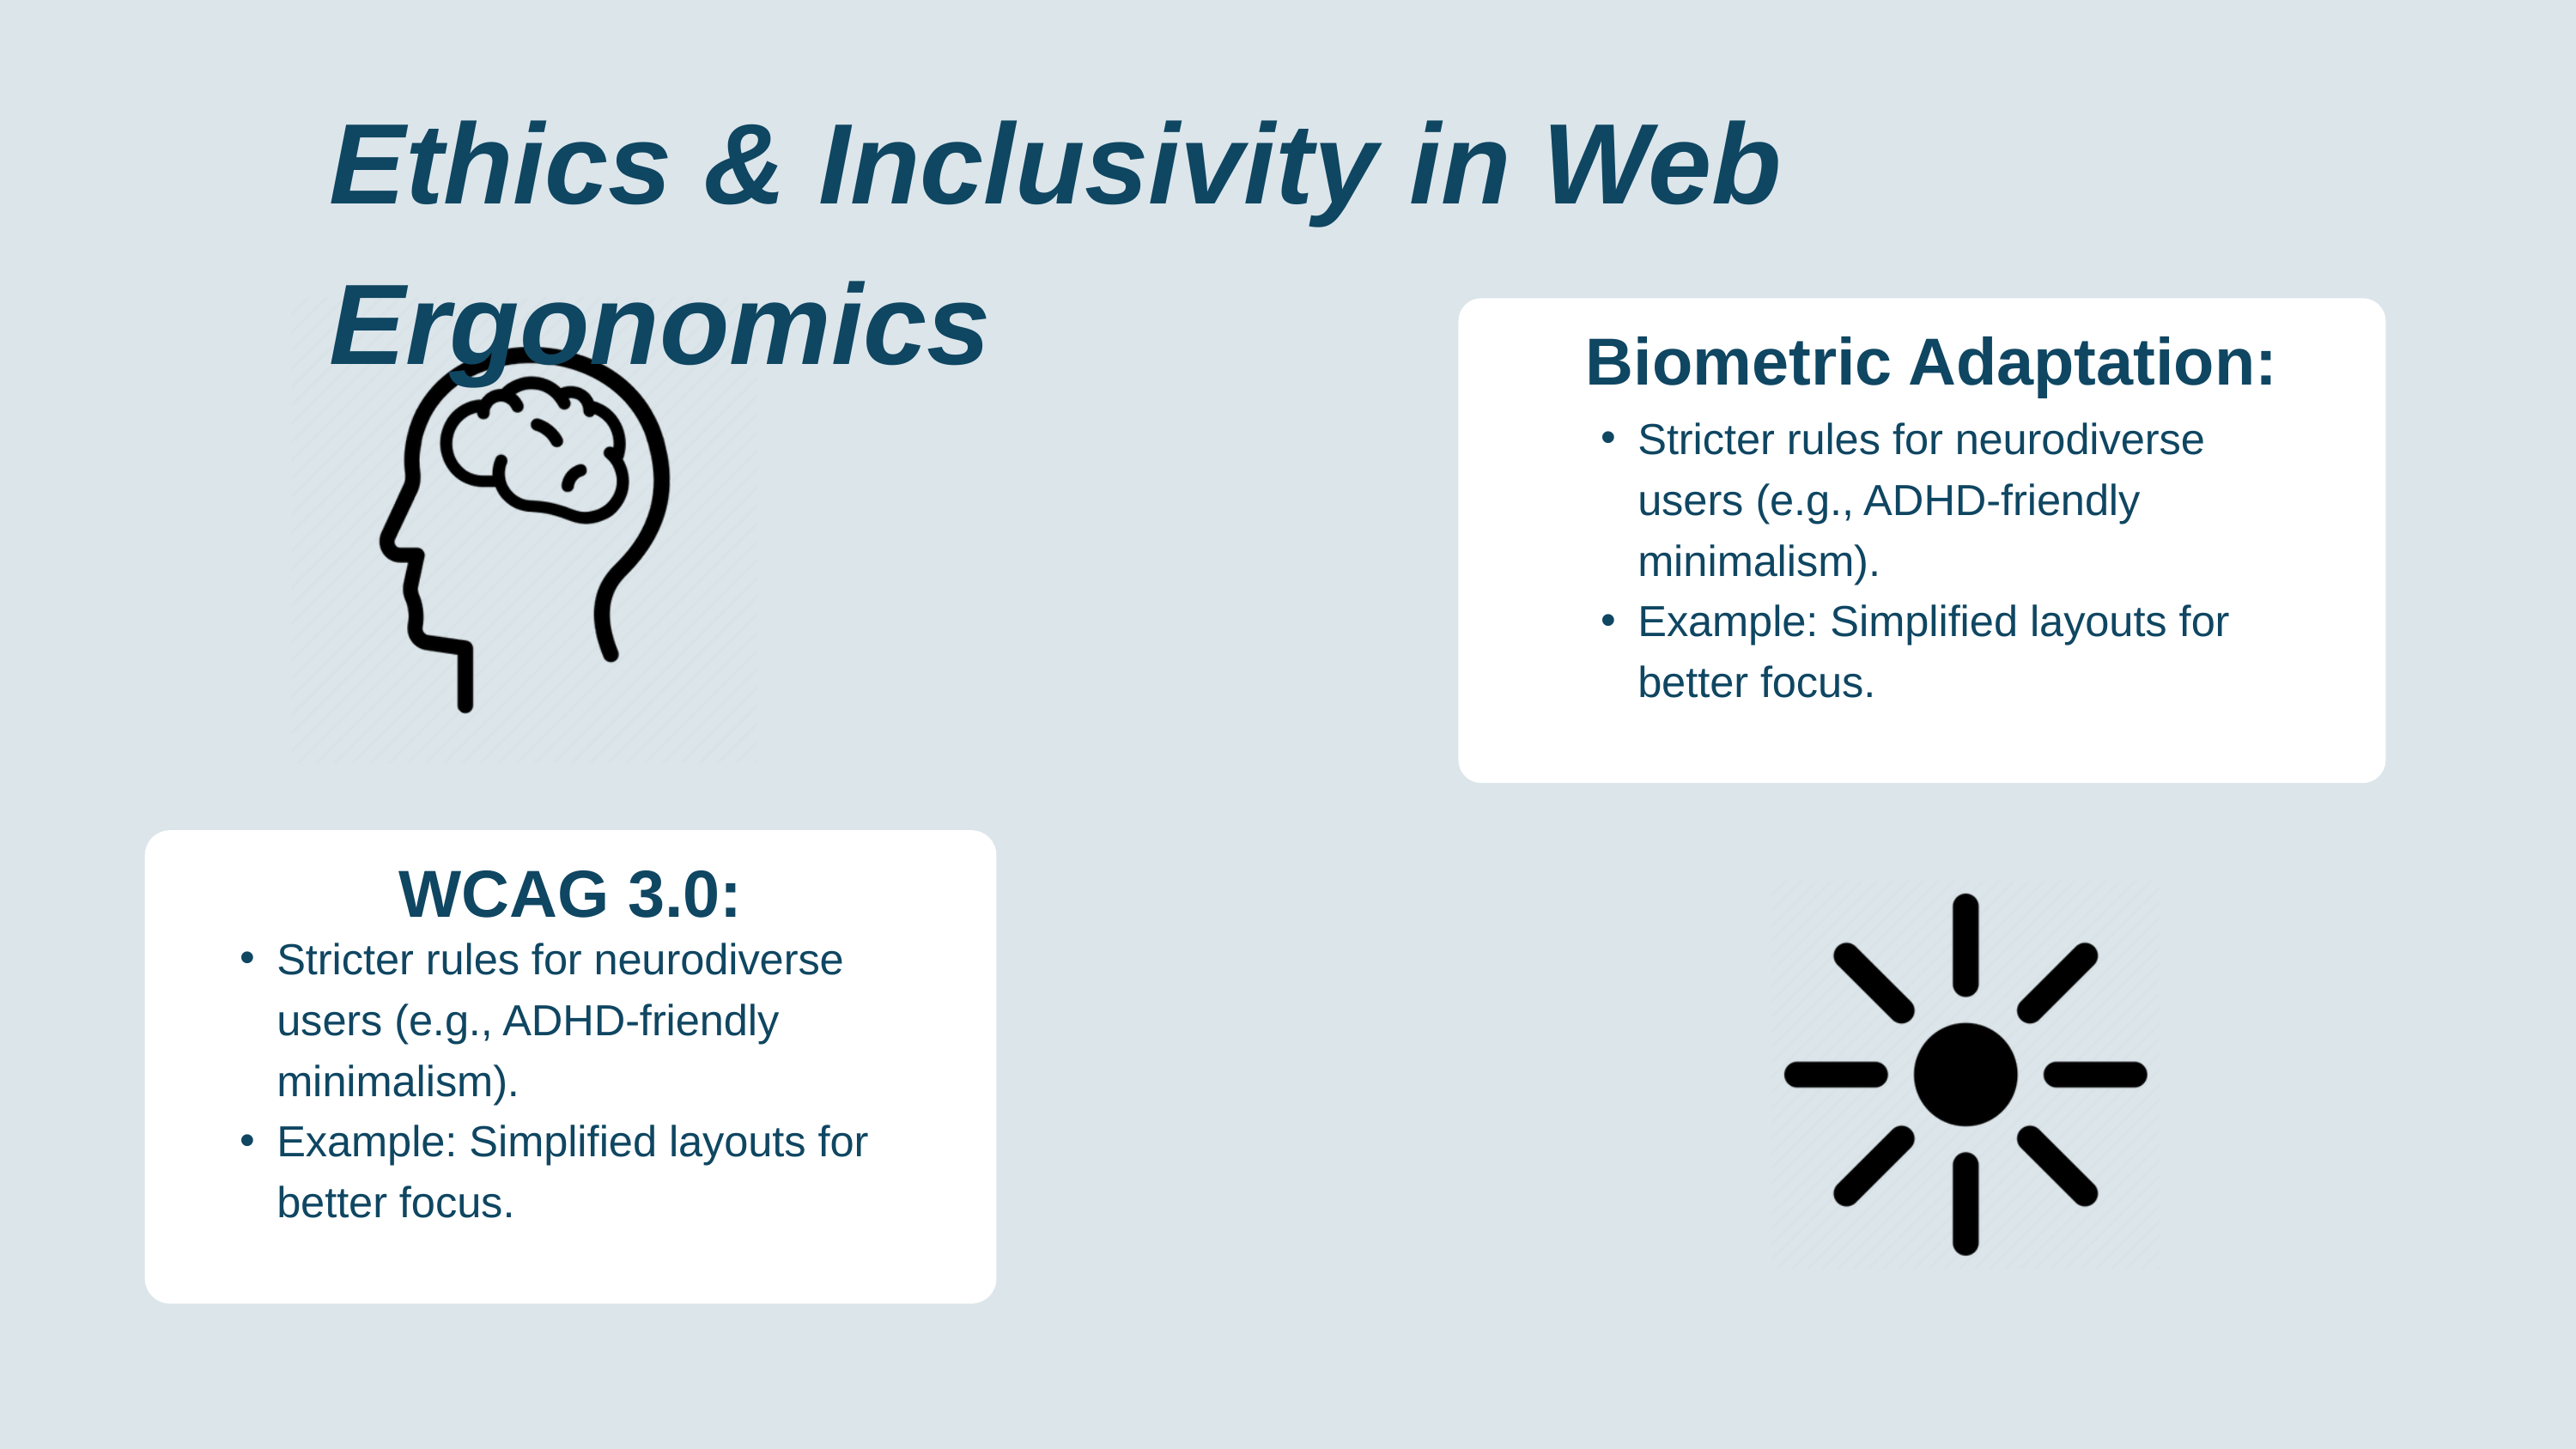

Ethics & Inclusivity in Web Ergonomics

Biometric Adaptation:
Stricter rules for neurodiverse users (e.g., ADHD-friendly minimalism).
Example: Simplified layouts for better focus.

WCAG 3.0:

Stricter rules for neurodiverse users (e.g., ADHD-friendly minimalism).
Example: Simplified layouts for better focus.